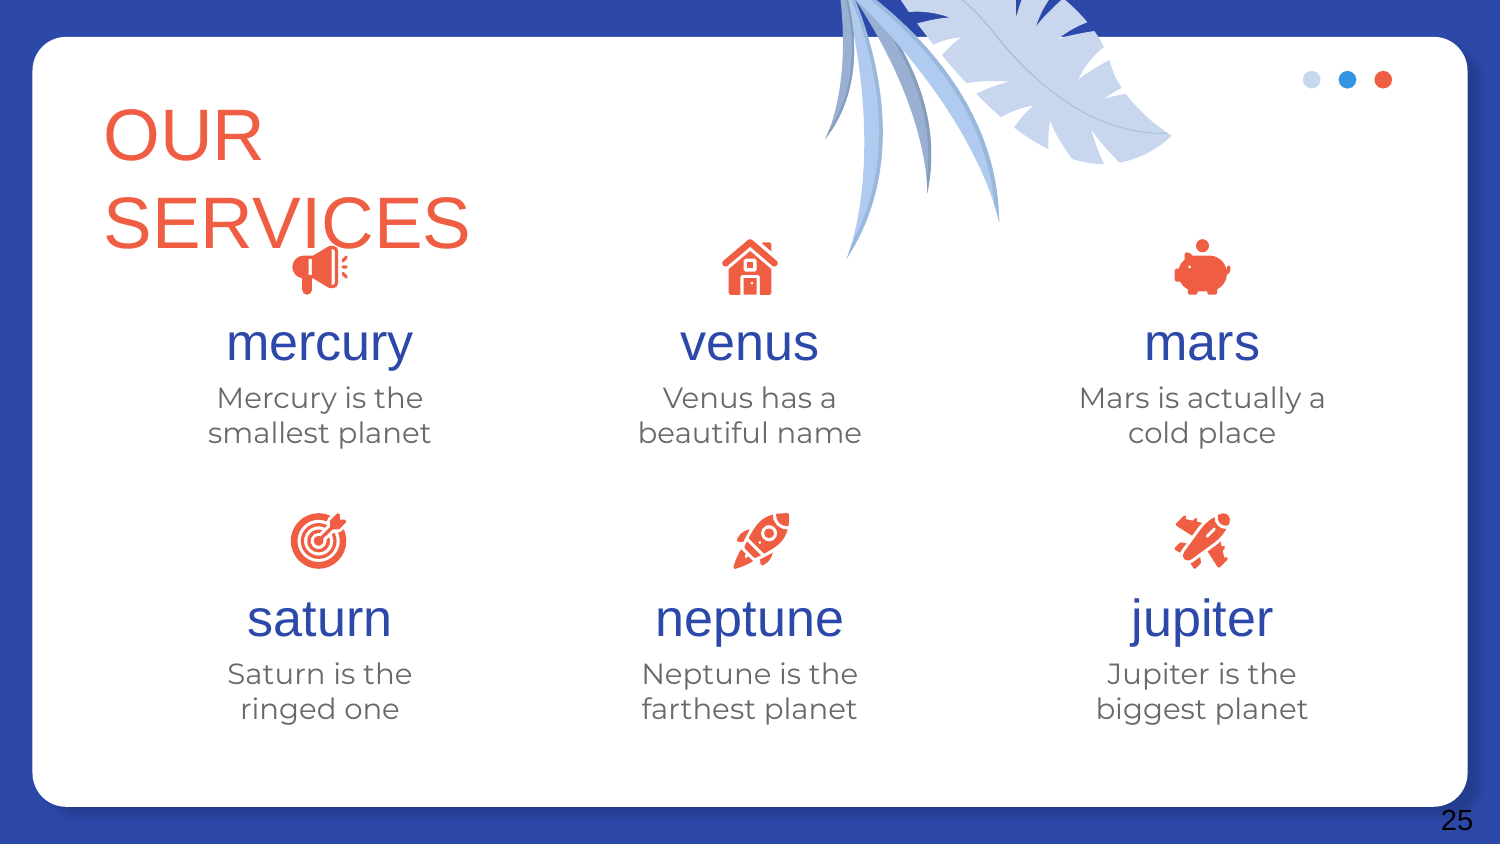

# OUR SERVICES

mercury
venus
mars
Mercury is the smallest planet
Venus has a beautiful name
Mars is actually a cold place

saturn
neptune
jupiter
Saturn is the ringed one
Neptune is the farthest planet
Jupiter is the biggest planet
25